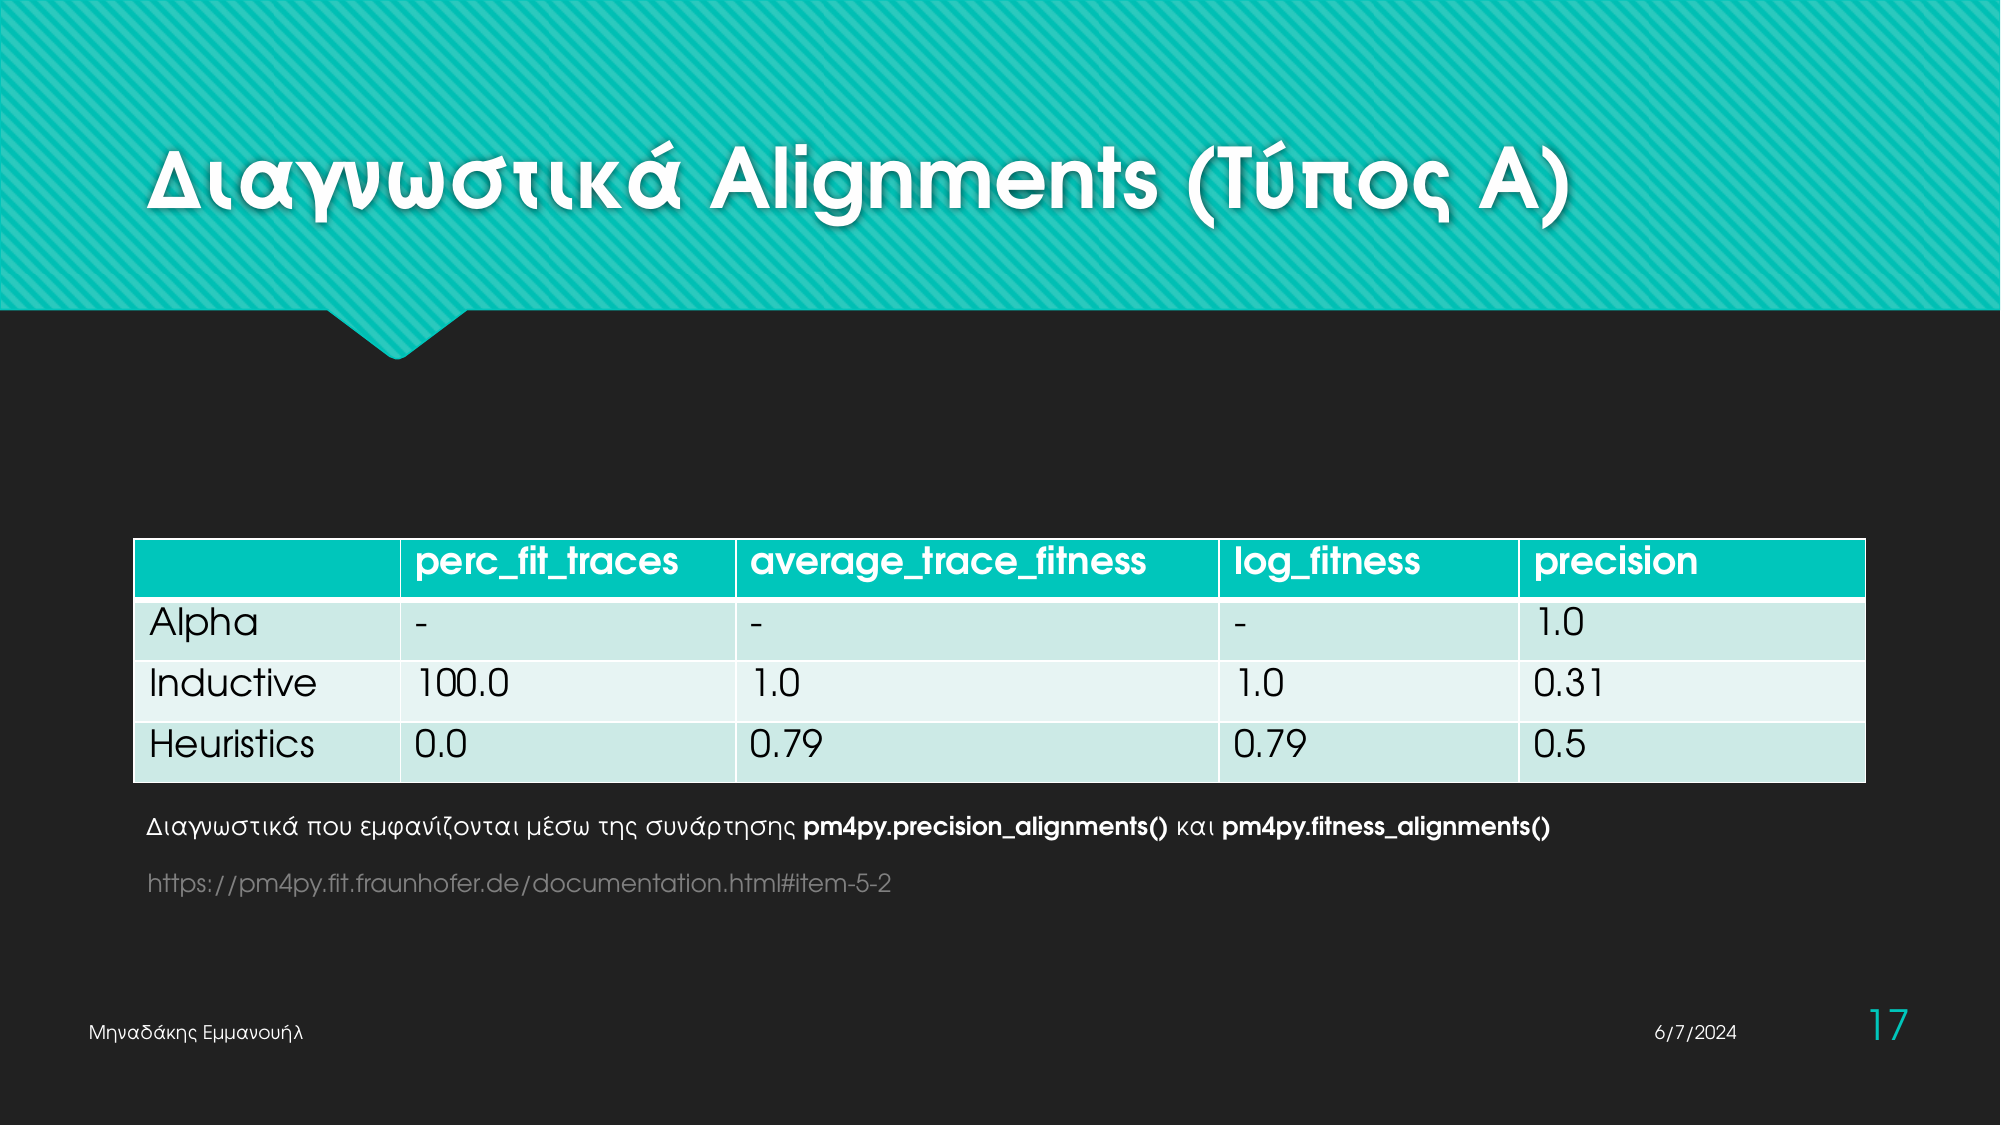

# Διαγνωστικά Alignments (Τύπος Α)
|  | perc\_fit\_traces | average\_trace\_fitness | log\_fitness | precision |
| --- | --- | --- | --- | --- |
| Alpha | - | - | - | 1.0 |
| Inductive | 100.0 | 1.0 | 1.0 | 0.31 |
| Heuristics | 0.0 | 0.79 | 0.79 | 0.5 |
Διαγνωστικά που εμφανίζονται μέσω της συνάρτησης pm4py.precision_alignments() και pm4py.fitness_alignments()

https://pm4py.fit.fraunhofer.de/documentation.html#item-5-2
17
Μηναδάκης Εμμανουήλ
6/7/2024